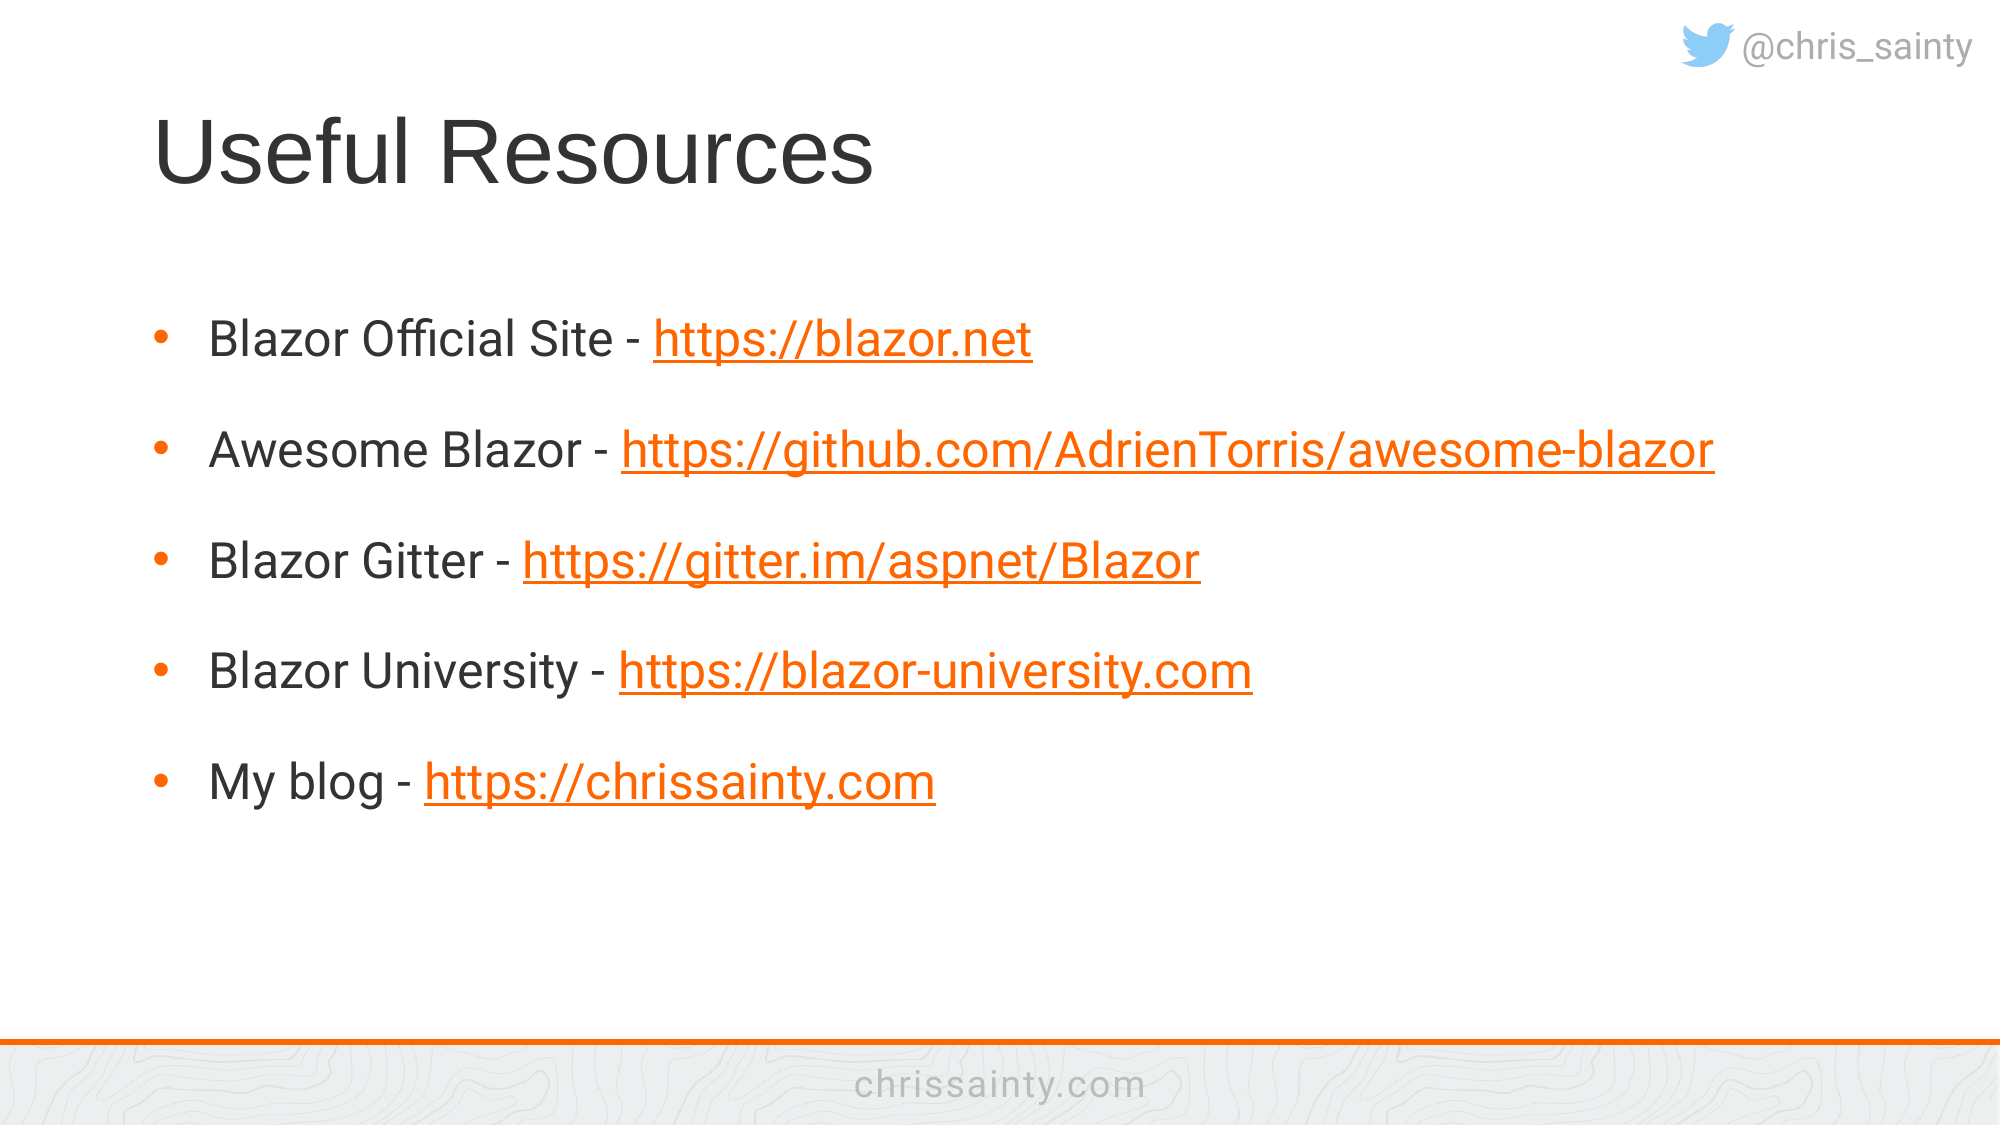

# Useful Resources
Blazor Official Site - https://blazor.net
Awesome Blazor - https://github.com/AdrienTorris/awesome-blazor
Blazor Gitter - https://gitter.im/aspnet/Blazor
Blazor University - https://blazor-university.com
My blog - https://chrissainty.com

chrissainty.com